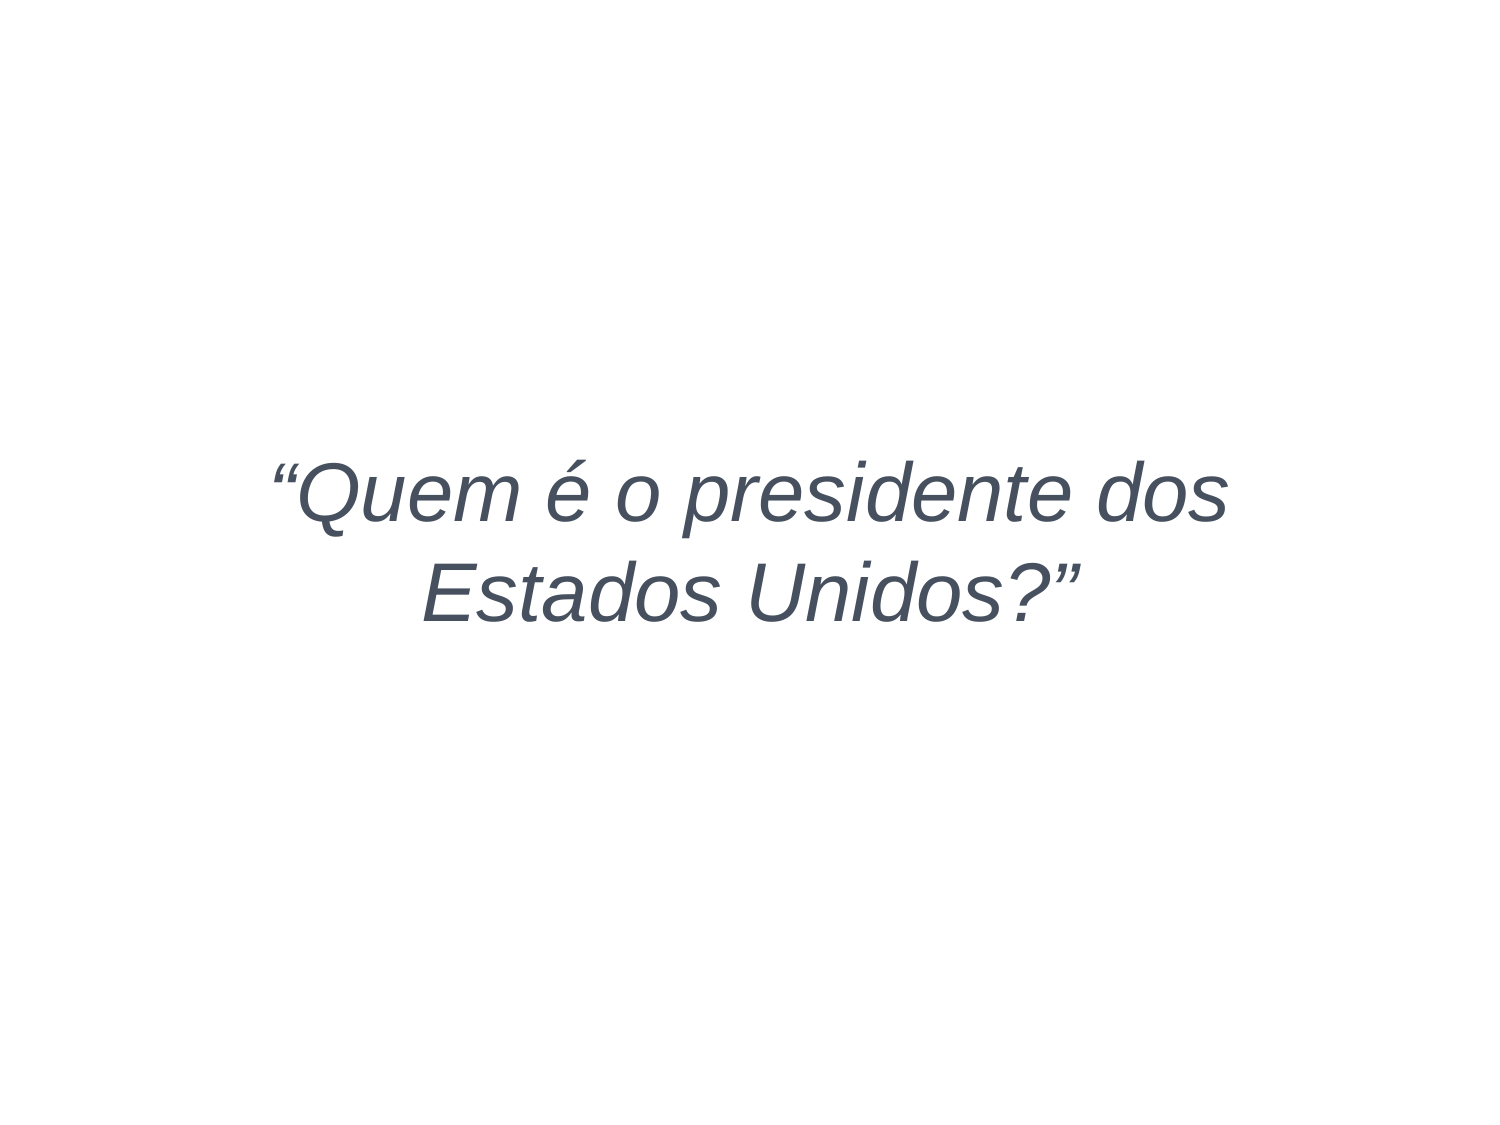

“Quem é o presidente dos Estados Unidos?”